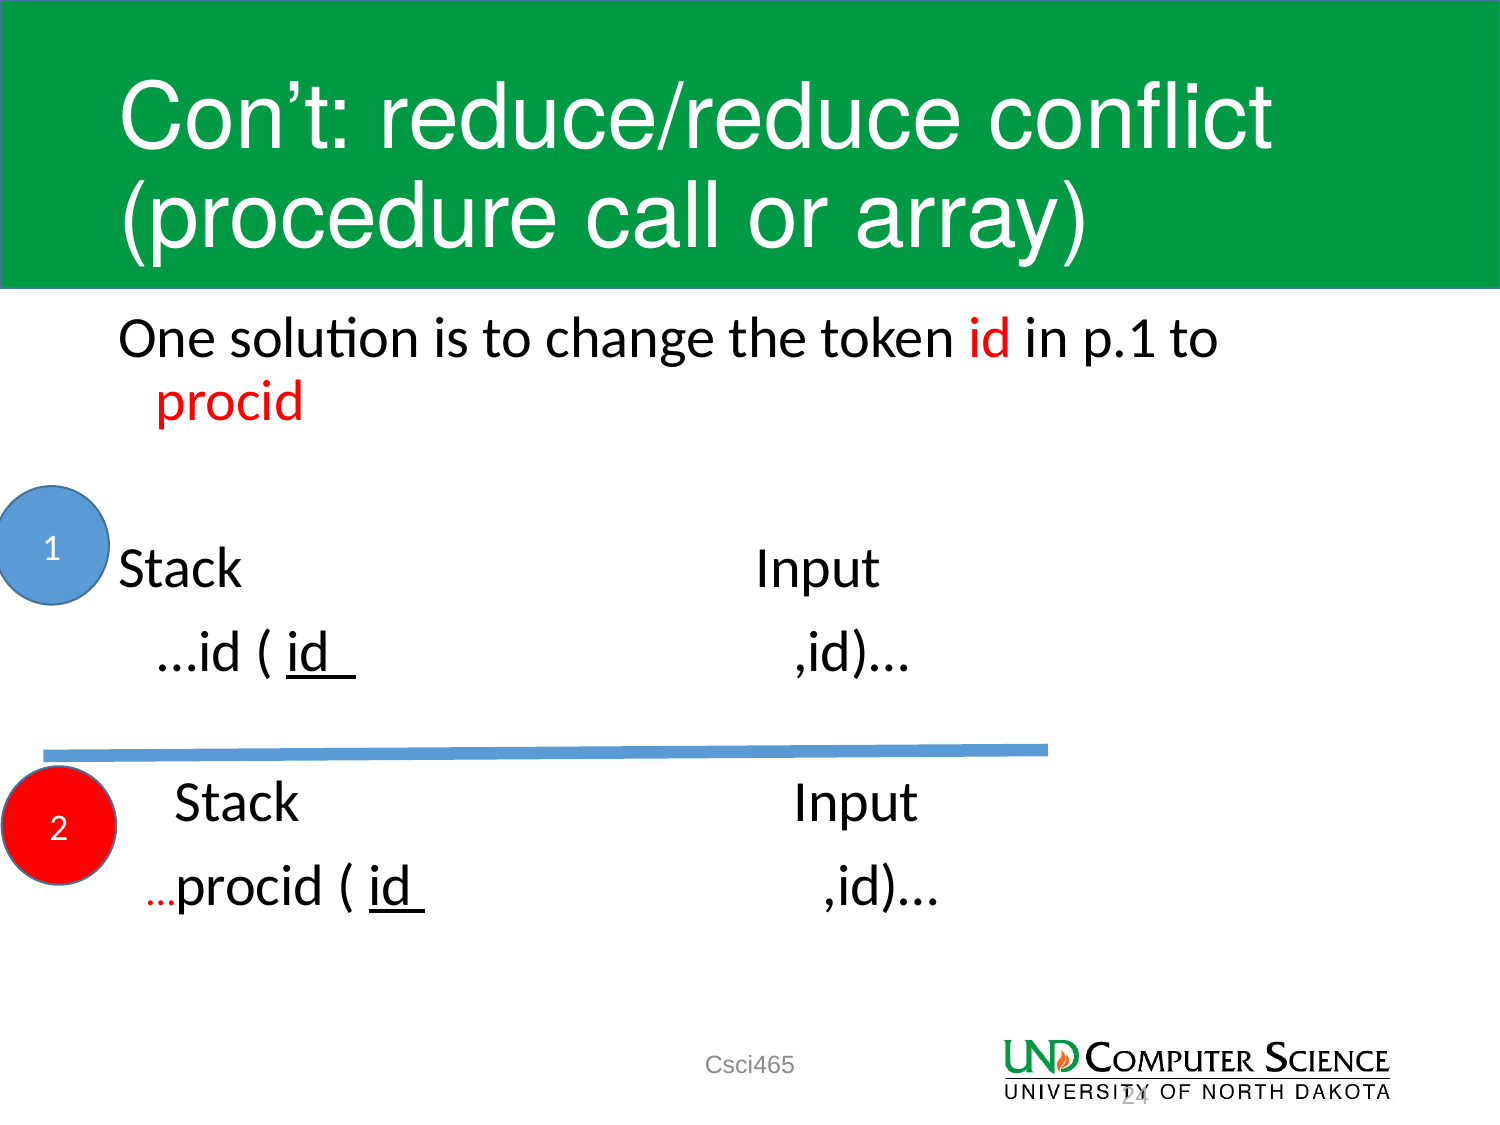

# Con’t: reduce/reduce conflict (procedure call or array)
One solution is to change the token id in p.1 to procid

Stack				Input
   …id ( id                                   ,id)…

      Stack				    Input
   …procid ( id                               ,id)…

1
2
Csci465
24